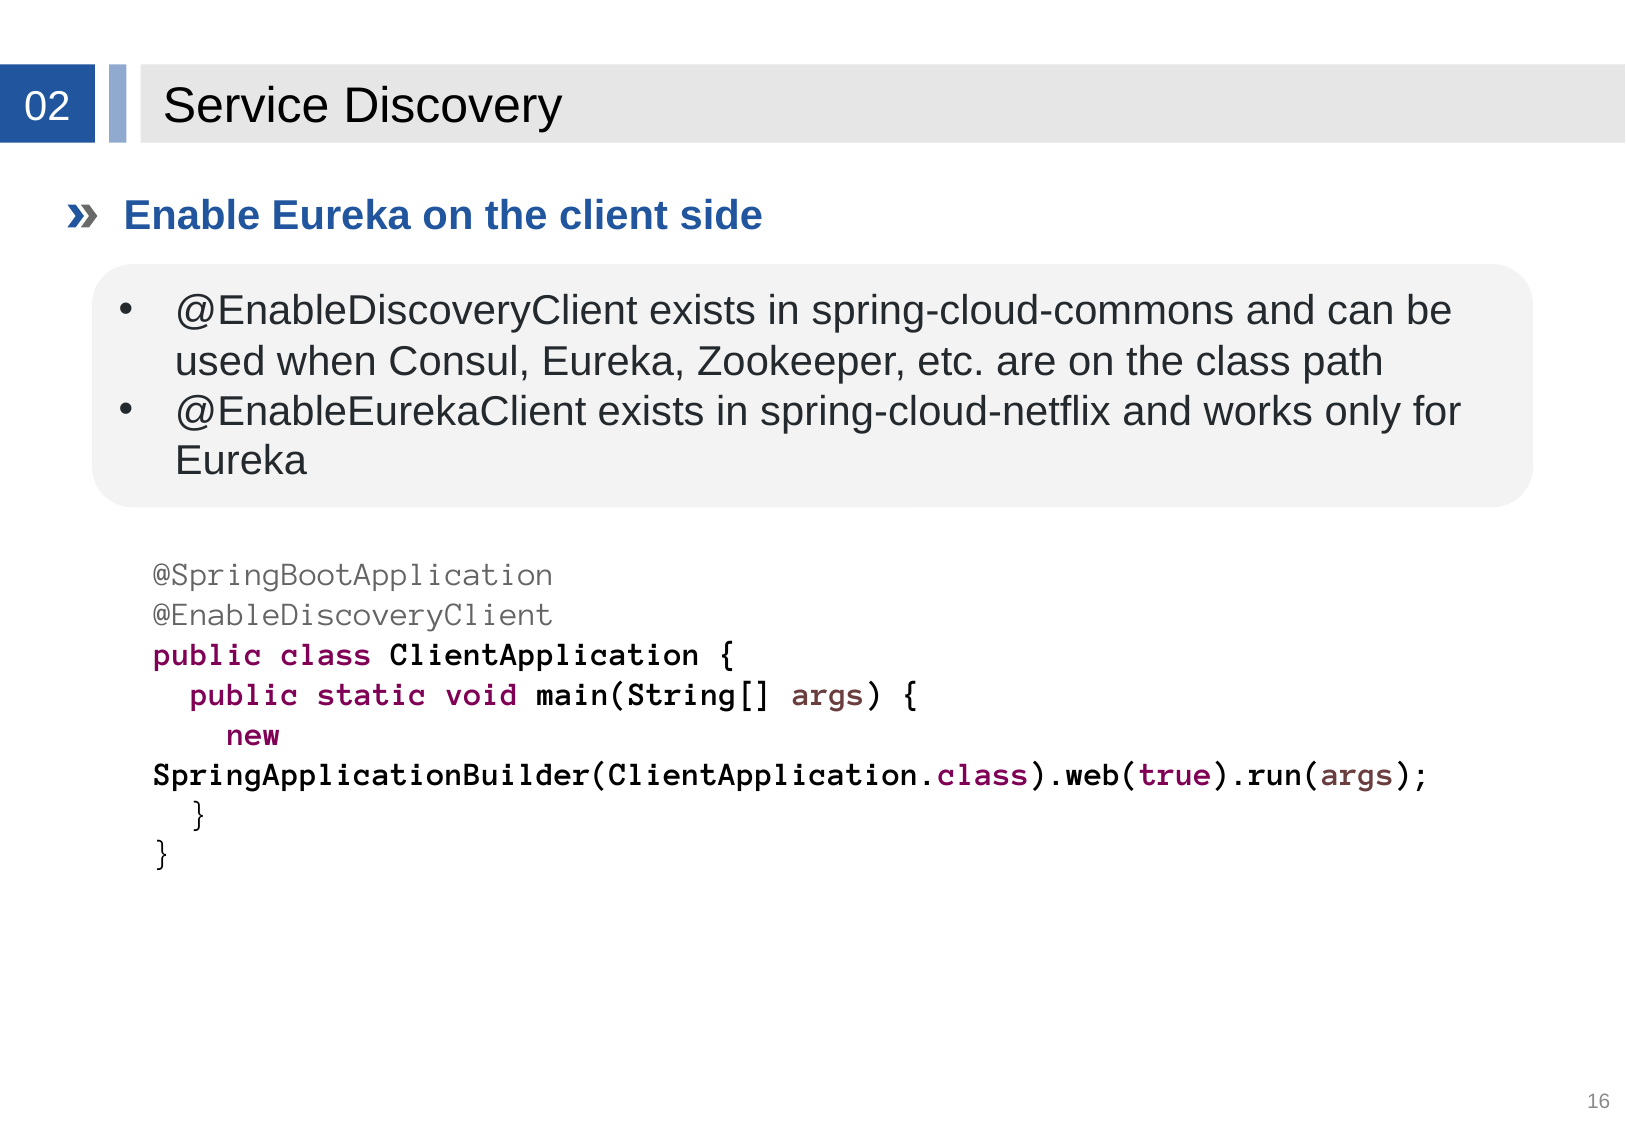

# Service Discovery
02
Enable Eureka on the client side

@EnableDiscoveryClient exists in spring-cloud-commons and can be used when Consul, Eureka, Zookeeper, etc. are on the class path
@EnableEurekaClient exists in spring-cloud-netflix and works only for Eureka
@SpringBootApplication
@EnableDiscoveryClient
public class ClientApplication {
  public static void main(String[] args) {
    new SpringApplicationBuilder(ClientApplication.class).web(true).run(args);
  }
}
16